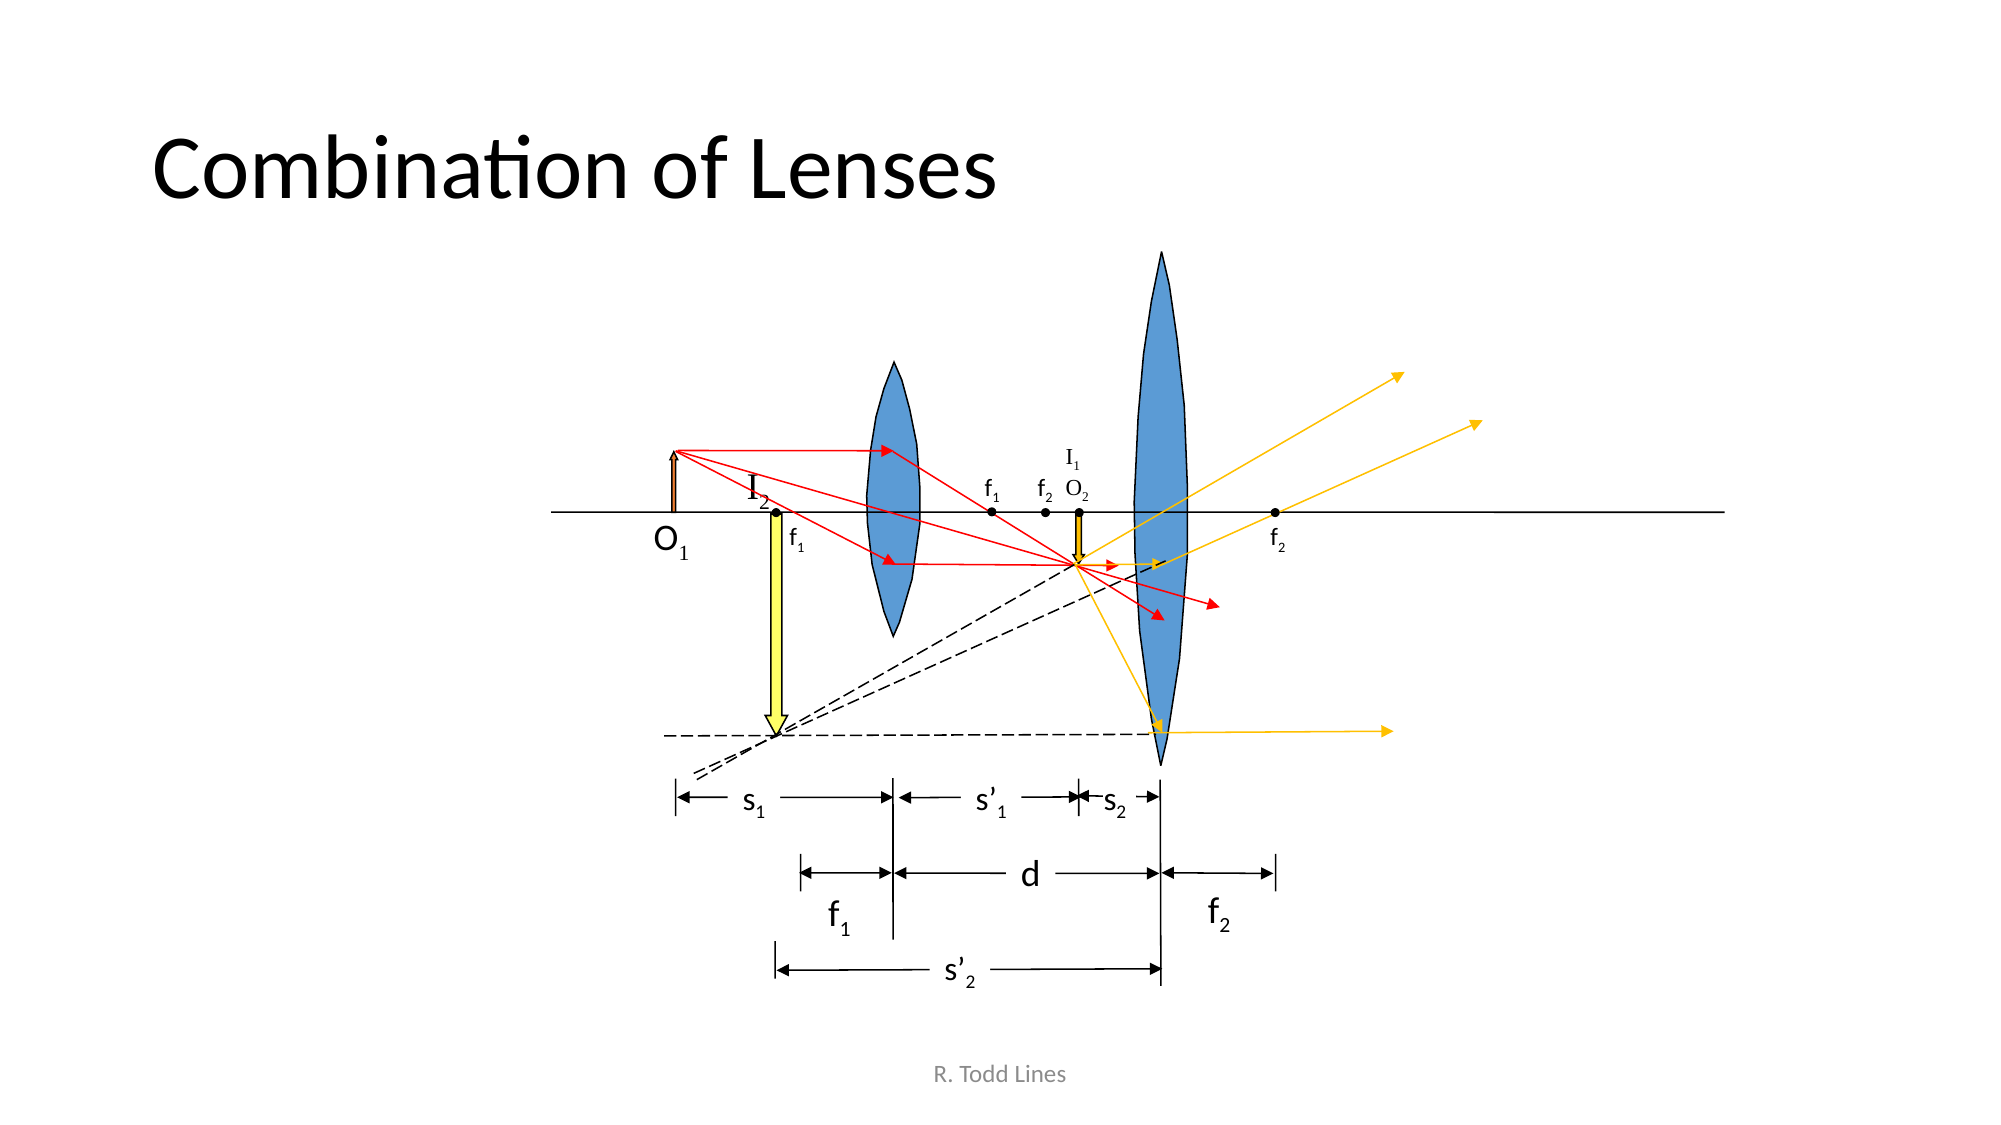

# Combination of Lenses

I1 O2

I2
f1
f2
O1

f1
f2

s1
s’1
s2

d

f2
f1
s’2

R. Todd Lines